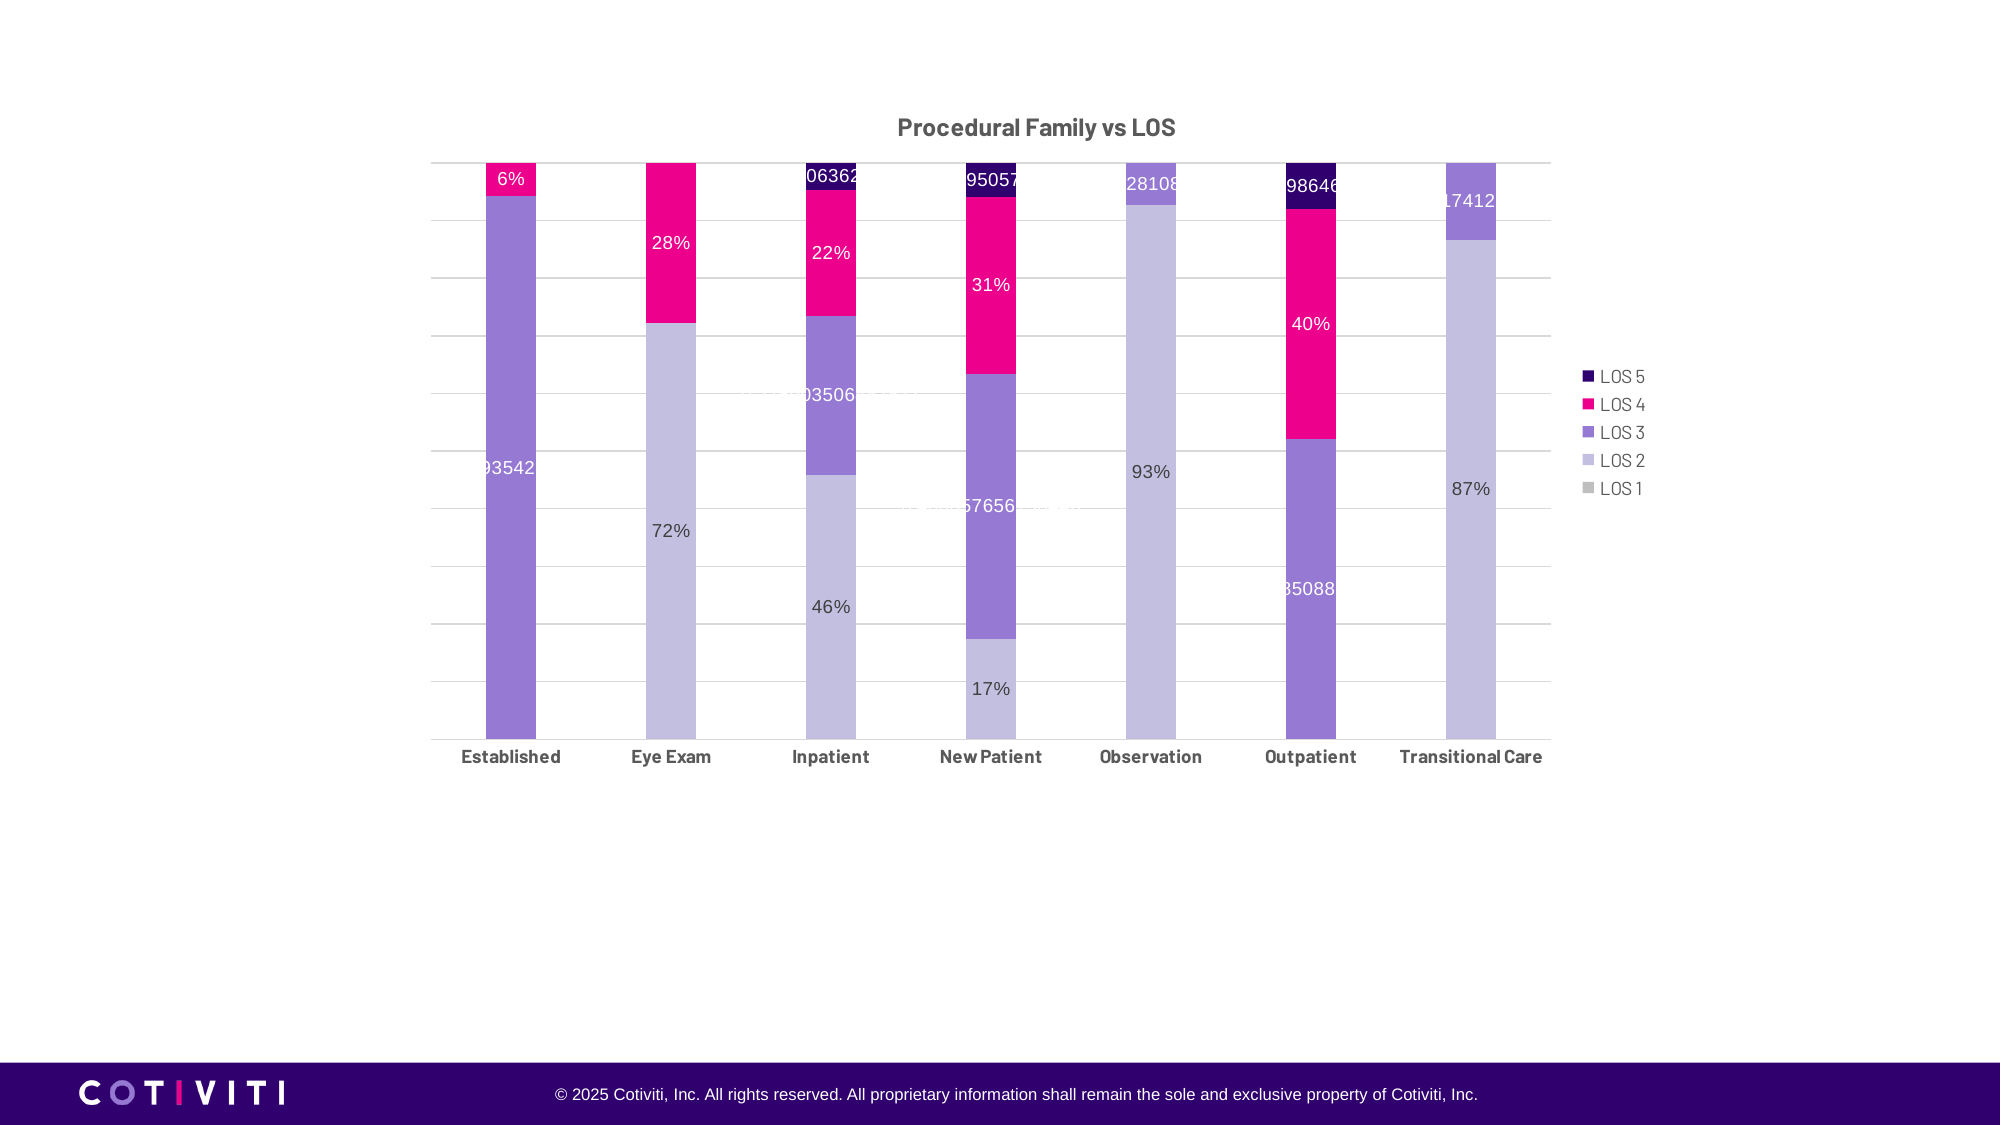

### Chart: Procedural Family vs LOS

| Category | LOS 1  | LOS 2  | LOS 3  | LOS 4  | LOS 5  |
|---|---|---|---|---|---|
| Established | None | None | 0.9411935422747867 | 0.05834594545328079 | None |
| Eye Exam | None | 0.7225675910254741 | None | 0.27741884737230393 | None |
| Inpatient | None | 0.458113635377338 | 0.2769035064878705 | 0.21785222193290804 | 0.04713063620188344 |
| New Patient | None | 0.1733900658868339 | 0.46085765613644597 | 0.307342772235907 | 0.05840950574081314 |
| Observation | None | 0.9260571891277812 | 0.0739428108722188 | None | None |
| Outpatient | None | None | 0.520185088747125 | 0.3999696220110229 | 0.07983986460096341 |
| Transitional Care | None | 0.8667825878402686 | 0.13321741215973137 | None | None |